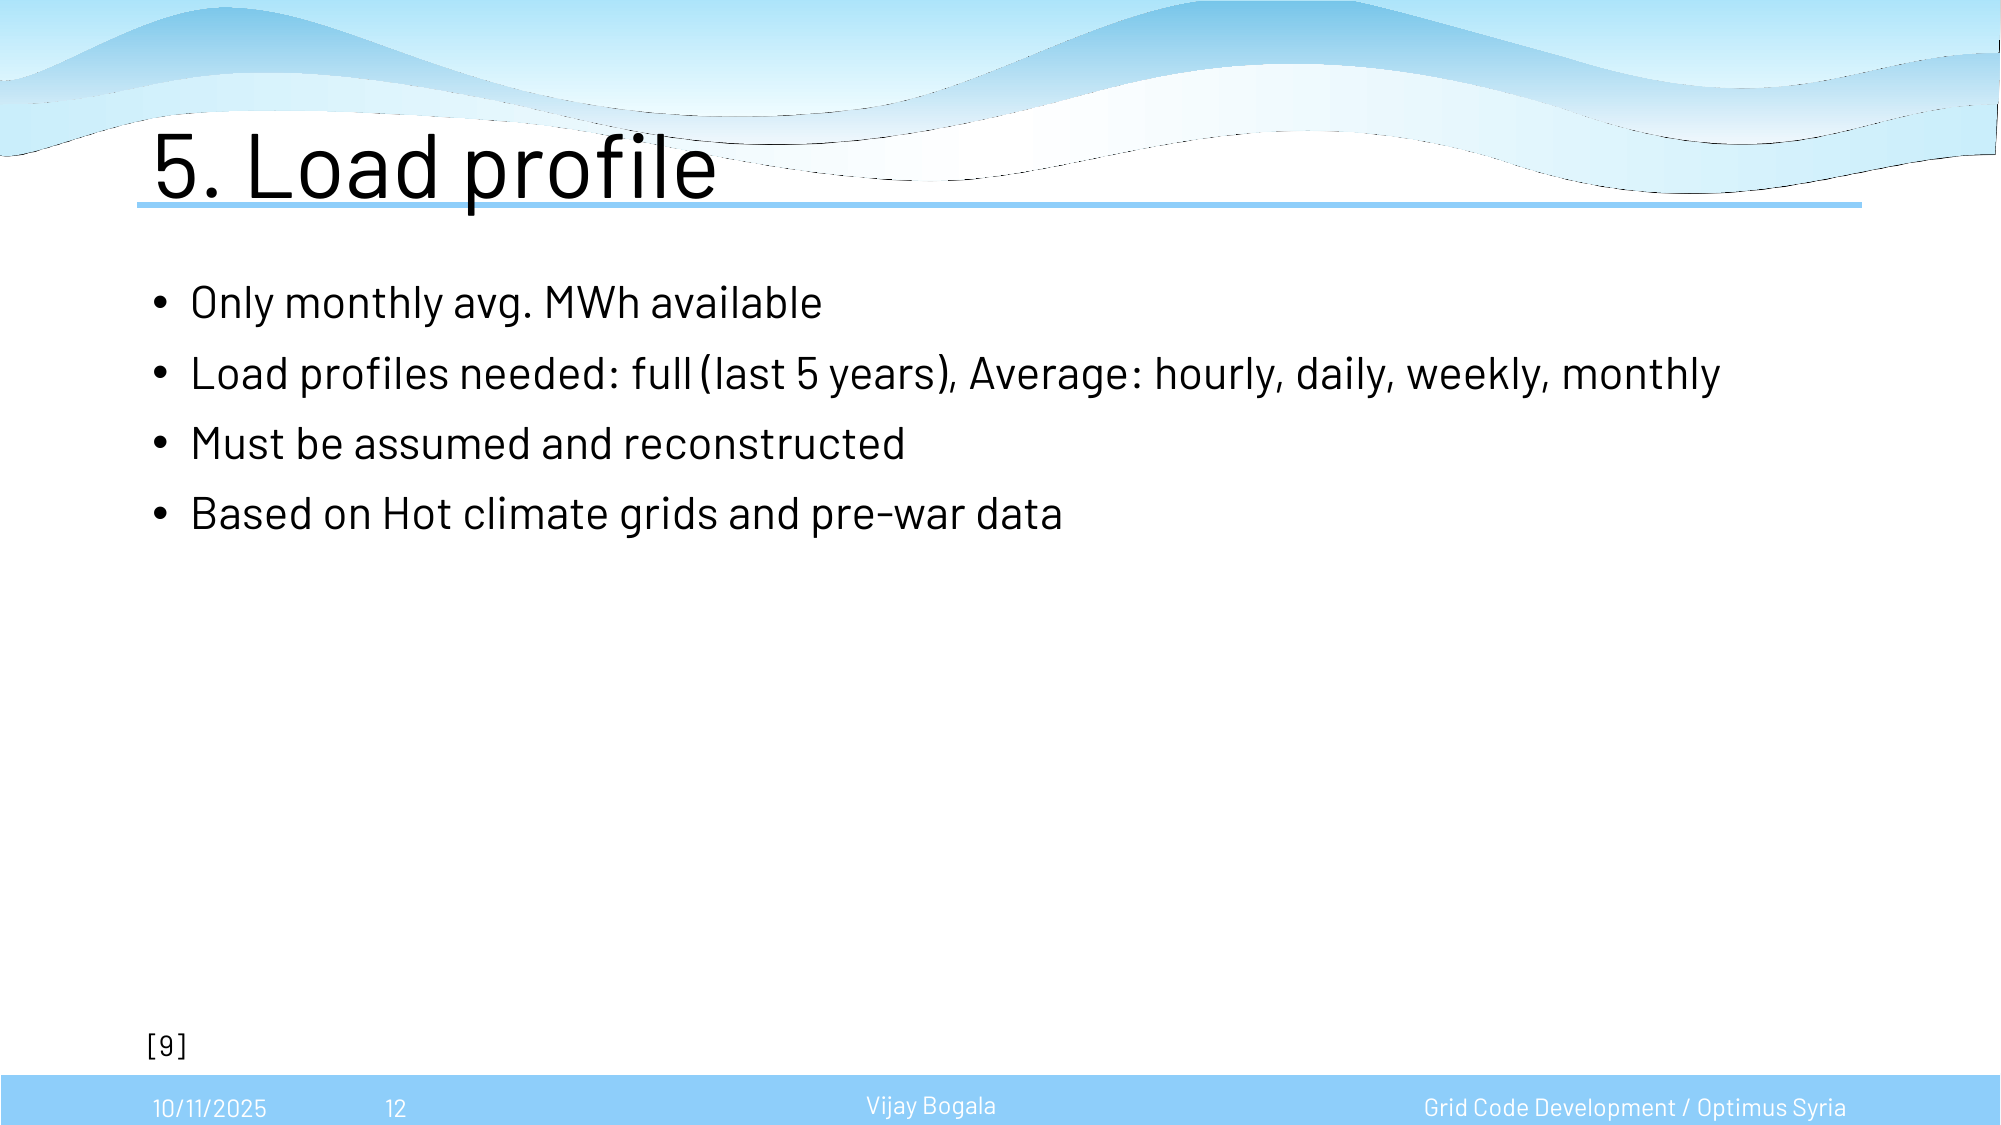

# 5. Load profile
Only monthly avg. MWh available
Load profiles needed: full (last 5 years), Average: hourly, daily, weekly, monthly
Must be assumed and reconstructed
Based on Hot climate grids and pre-war data

[9]
Vijay Bogala
Grid Code Development / Optimus Syria
10/11/2025
12